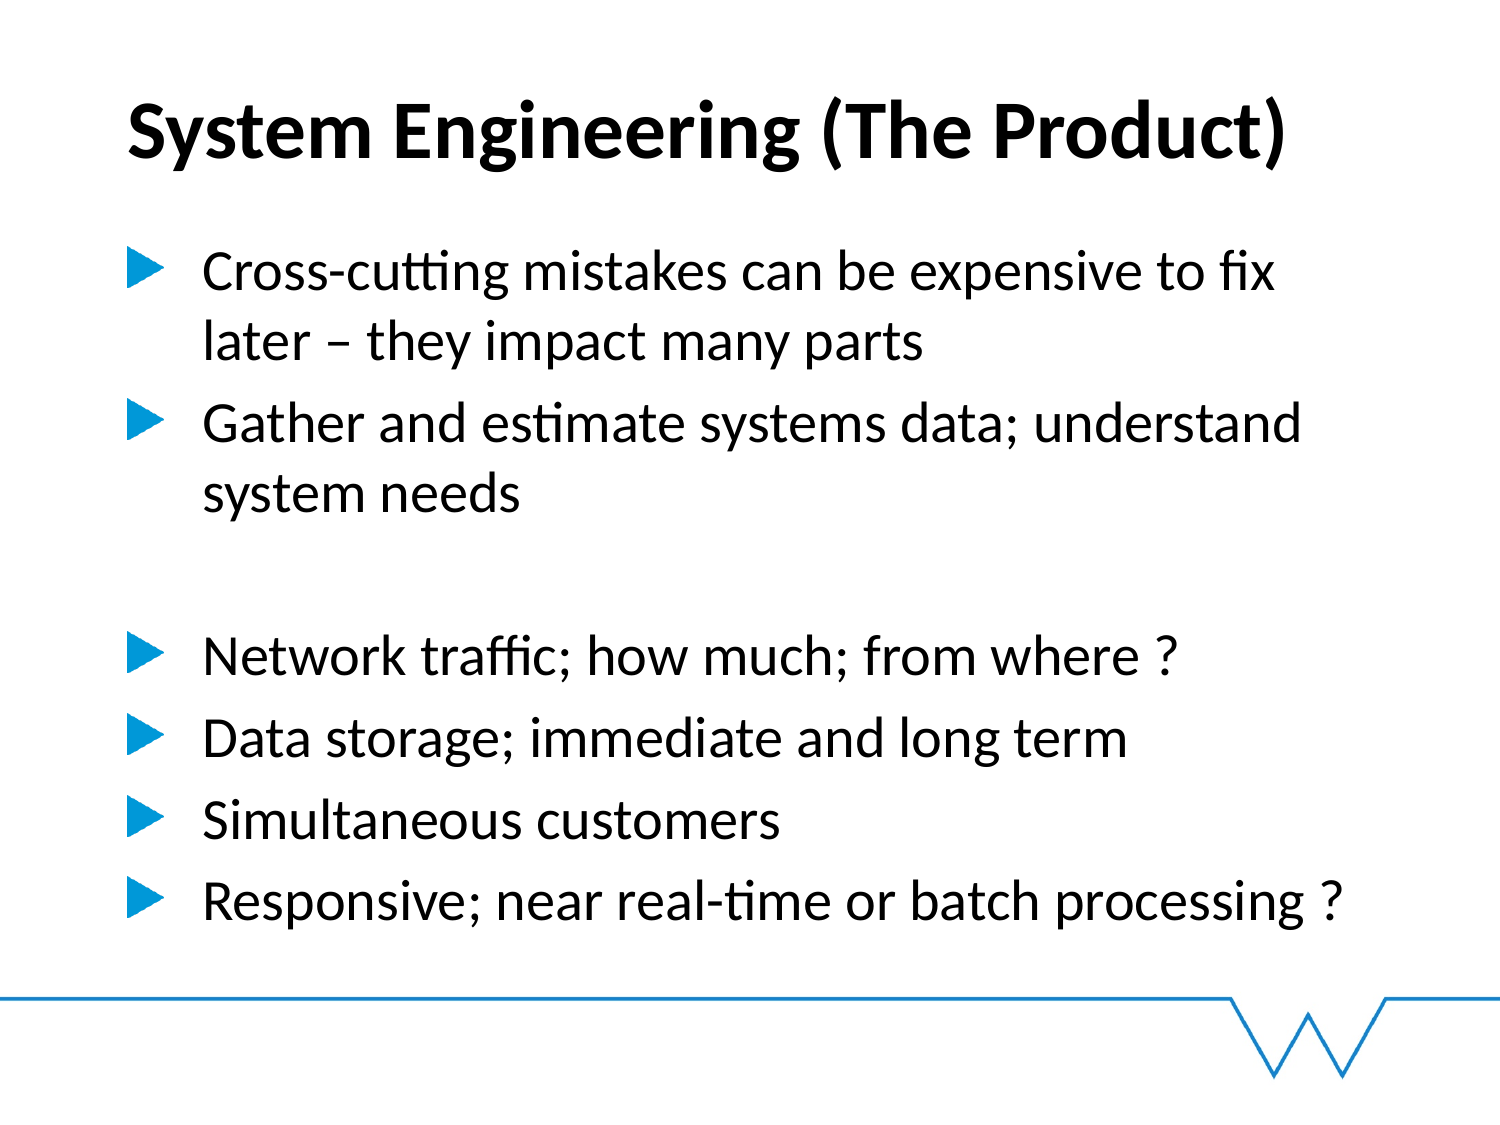

# System Engineering (The Product)
Cross-cutting mistakes can be expensive to fix later – they impact many parts
Gather and estimate systems data; understand system needs

Network traffic; how much; from where ?
Data storage; immediate and long term
Simultaneous customers
Responsive; near real-time or batch processing ?